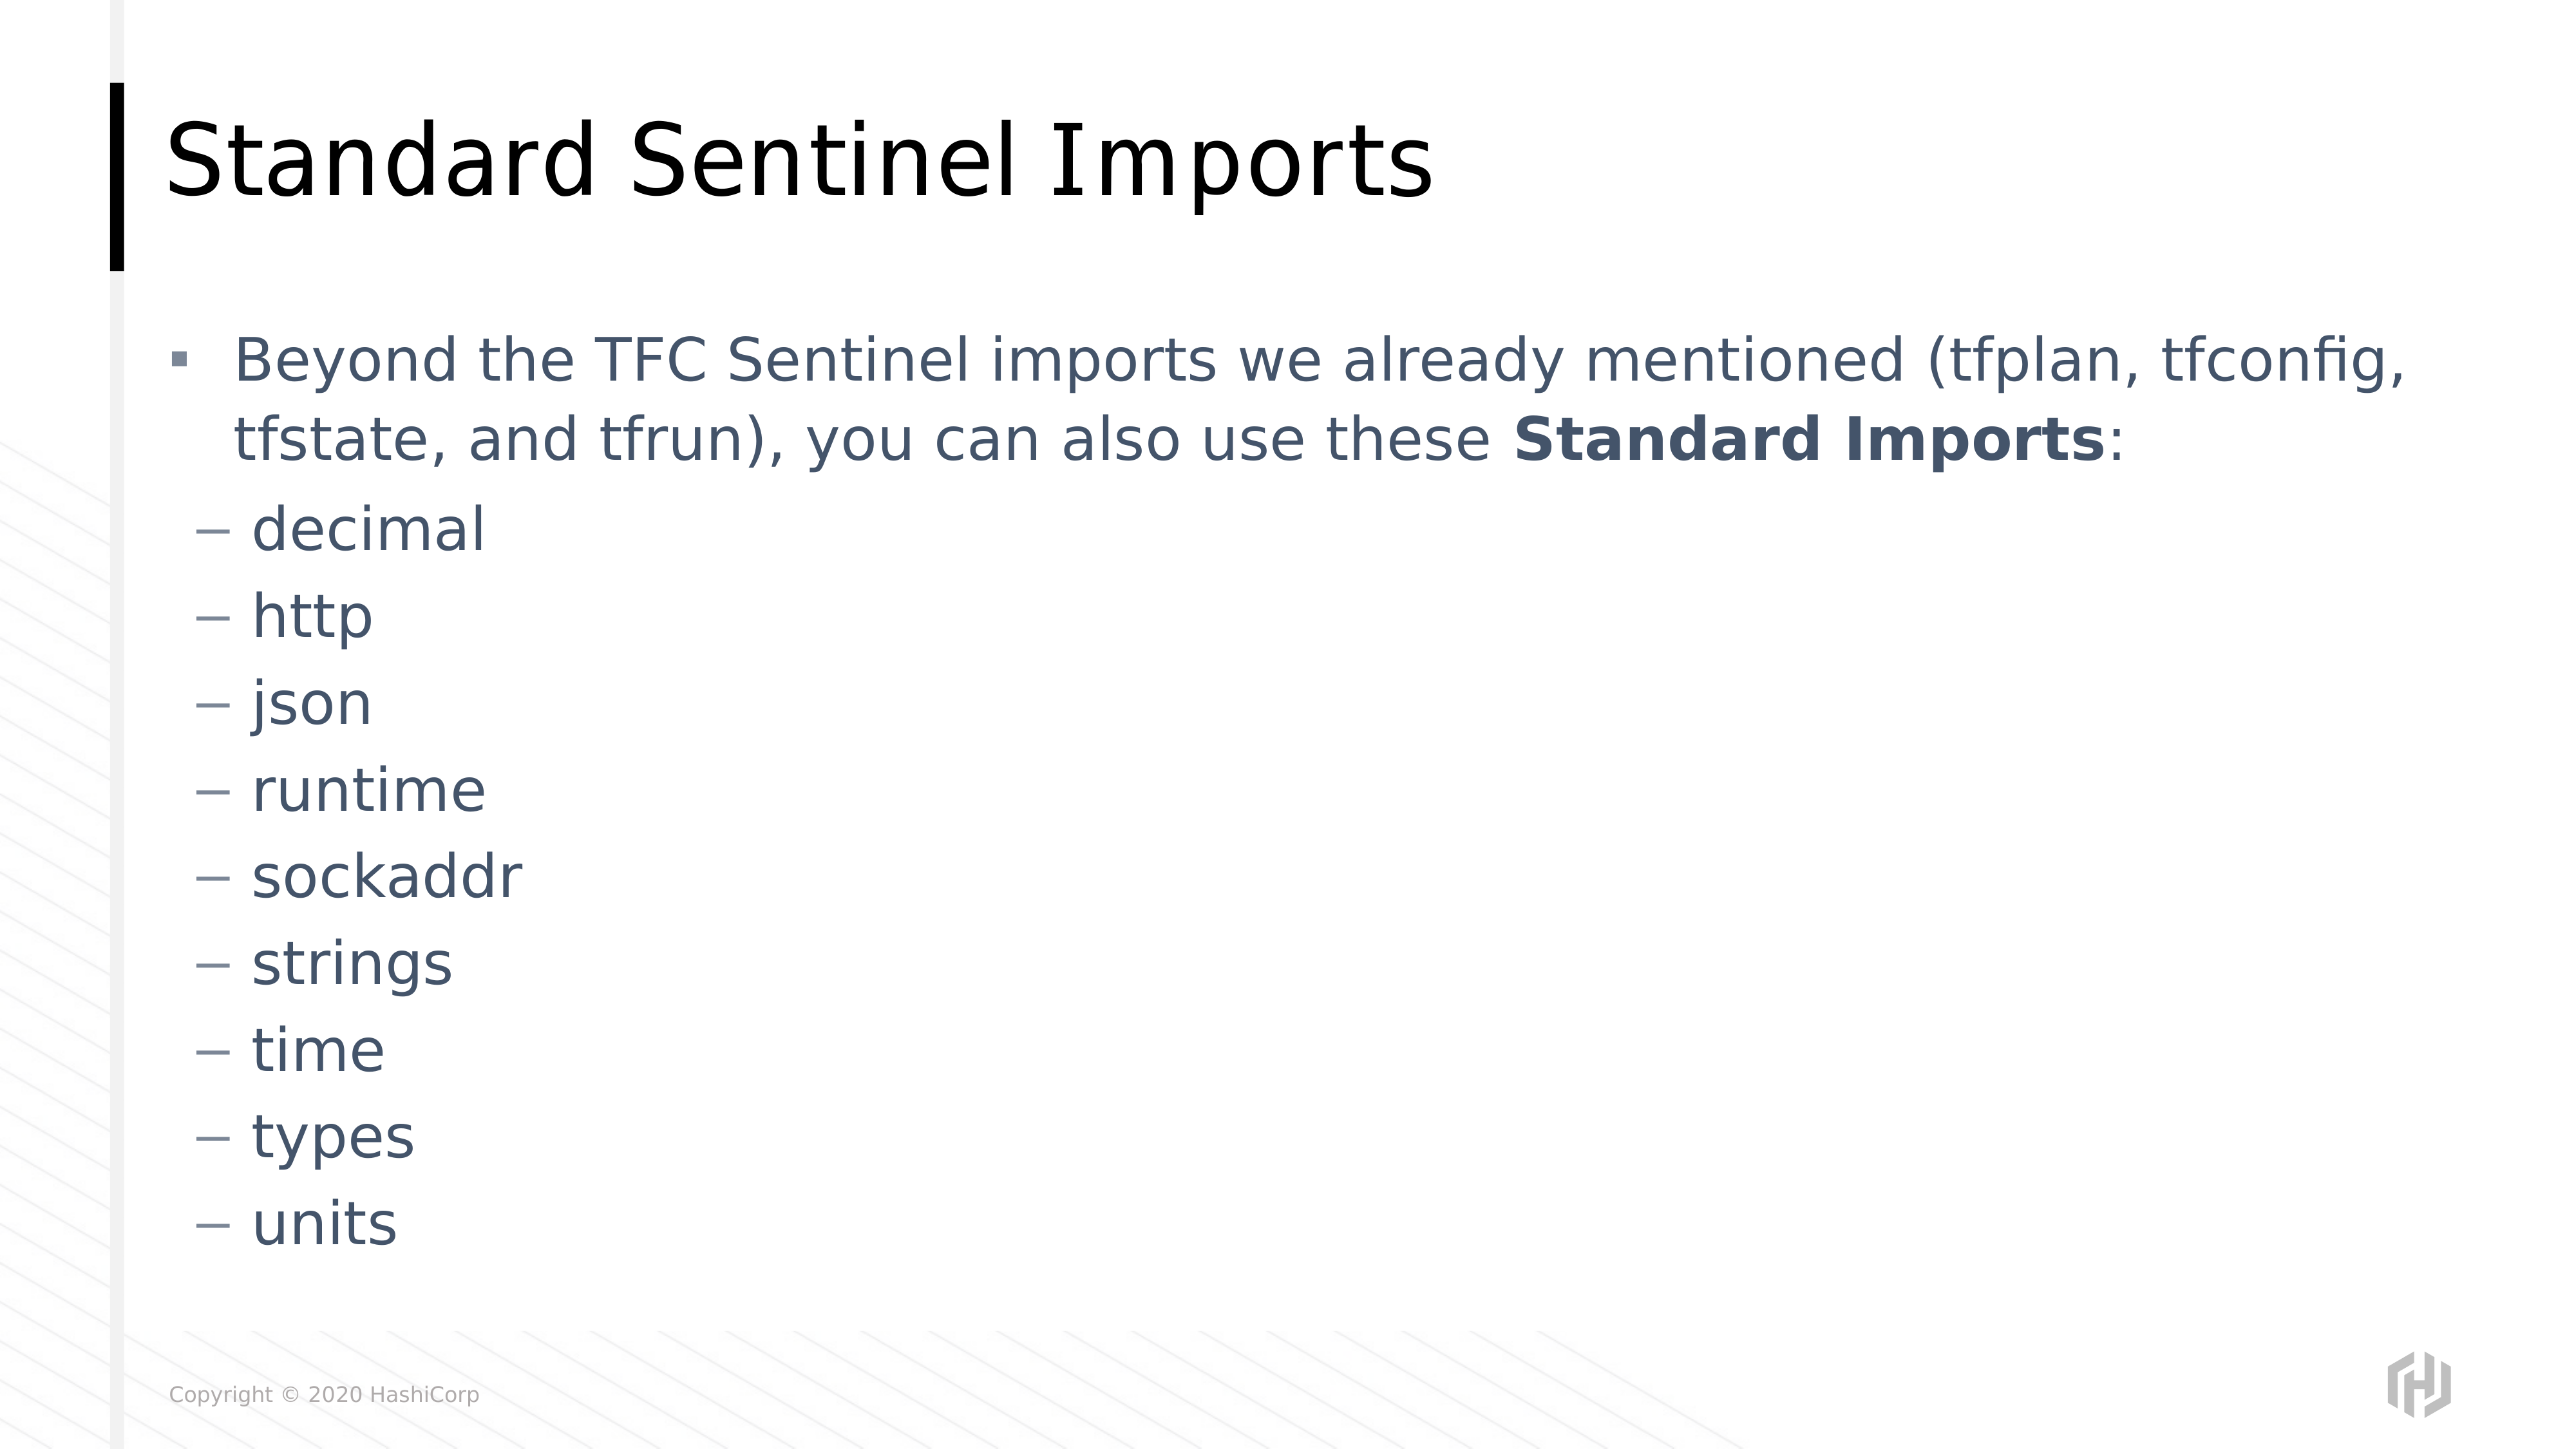

# Standard Sentinel Imports
Beyond the TFC Sentinel imports we already mentioned (tfplan, tfconfig, tfstate, and tfrun), you can also use these Standard Imports:
decimal
http
json
runtime
sockaddr
strings
time
types
units